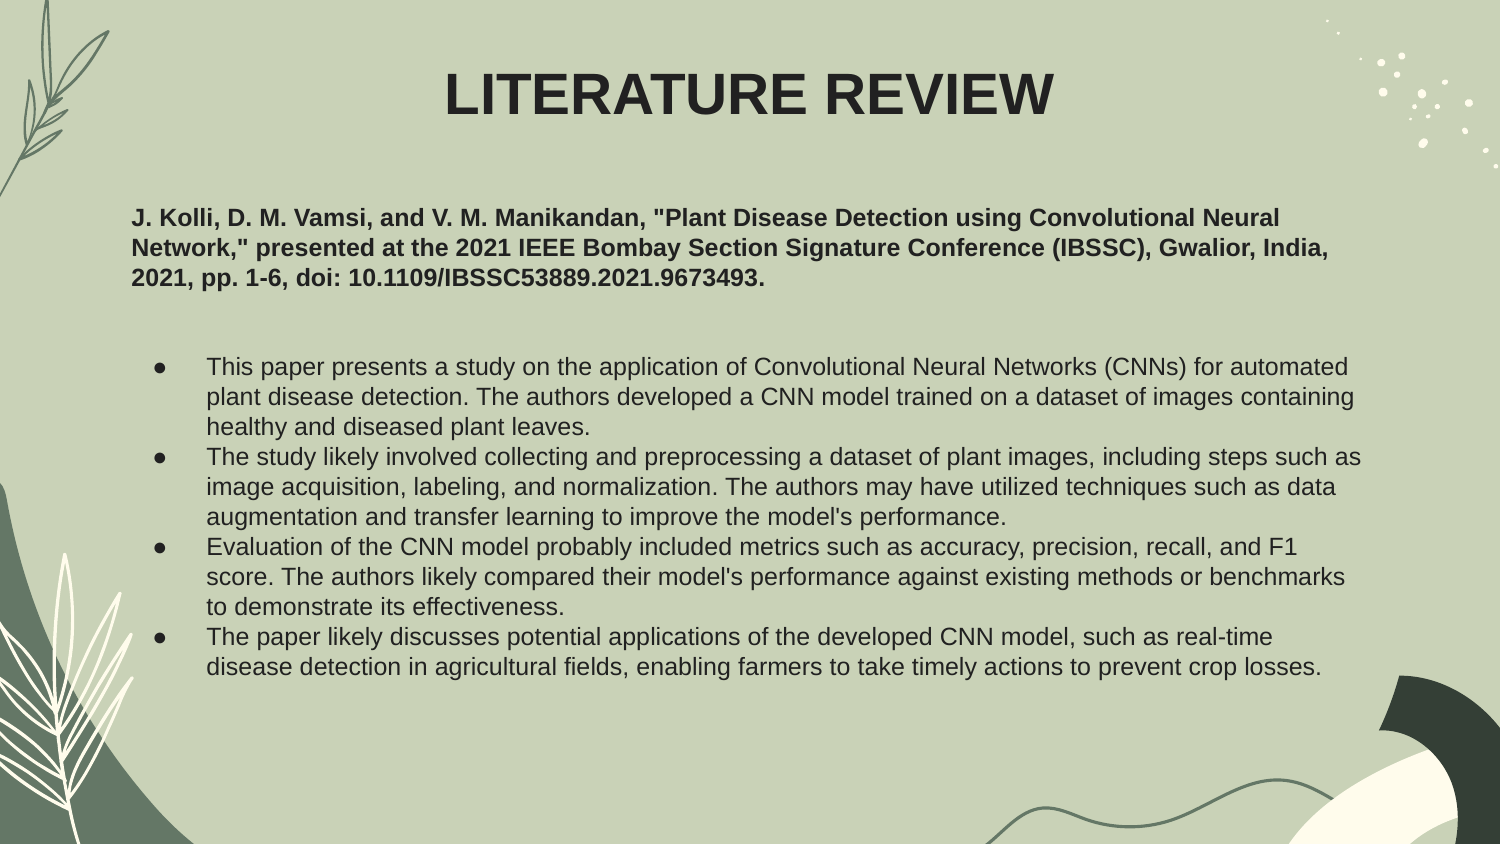

LITERATURE REVIEW
J. Kolli, D. M. Vamsi, and V. M. Manikandan, "Plant Disease Detection using Convolutional Neural Network," presented at the 2021 IEEE Bombay Section Signature Conference (IBSSC), Gwalior, India, 2021, pp. 1-6, doi: 10.1109/IBSSC53889.2021.9673493.

This paper presents a study on the application of Convolutional Neural Networks (CNNs) for automated plant disease detection. The authors developed a CNN model trained on a dataset of images containing healthy and diseased plant leaves.
The study likely involved collecting and preprocessing a dataset of plant images, including steps such as image acquisition, labeling, and normalization. The authors may have utilized techniques such as data augmentation and transfer learning to improve the model's performance.
Evaluation of the CNN model probably included metrics such as accuracy, precision, recall, and F1 score. The authors likely compared their model's performance against existing methods or benchmarks to demonstrate its effectiveness.
The paper likely discusses potential applications of the developed CNN model, such as real-time disease detection in agricultural fields, enabling farmers to take timely actions to prevent crop losses.